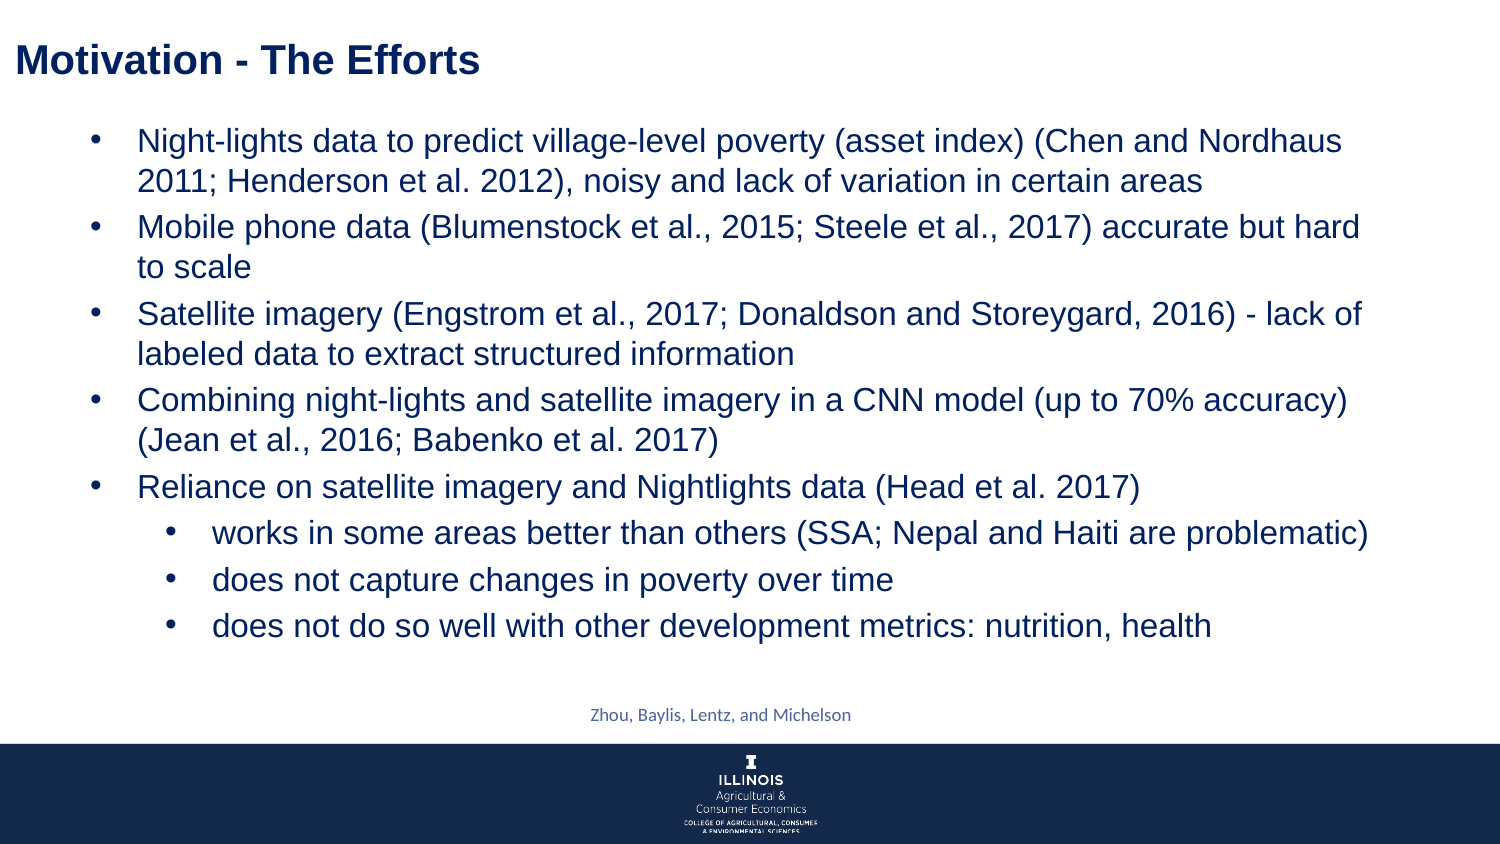

Motivation - The Efforts
Night-lights data to predict village-level poverty (asset index) (Chen and Nordhaus 2011; Henderson et al. 2012), noisy and lack of variation in certain areas
Mobile phone data (Blumenstock et al., 2015; Steele et al., 2017) accurate but hard to scale
Satellite imagery (Engstrom et al., 2017; Donaldson and Storeygard, 2016) - lack of labeled data to extract structured information
Combining night-lights and satellite imagery in a CNN model (up to 70% accuracy) (Jean et al., 2016; Babenko et al. 2017)
Reliance on satellite imagery and Nightlights data (Head et al. 2017)
works in some areas better than others (SSA; Nepal and Haiti are problematic)
does not capture changes in poverty over time
does not do so well with other development metrics: nutrition, health

Zhou, Baylis, Lentz, and Michelson